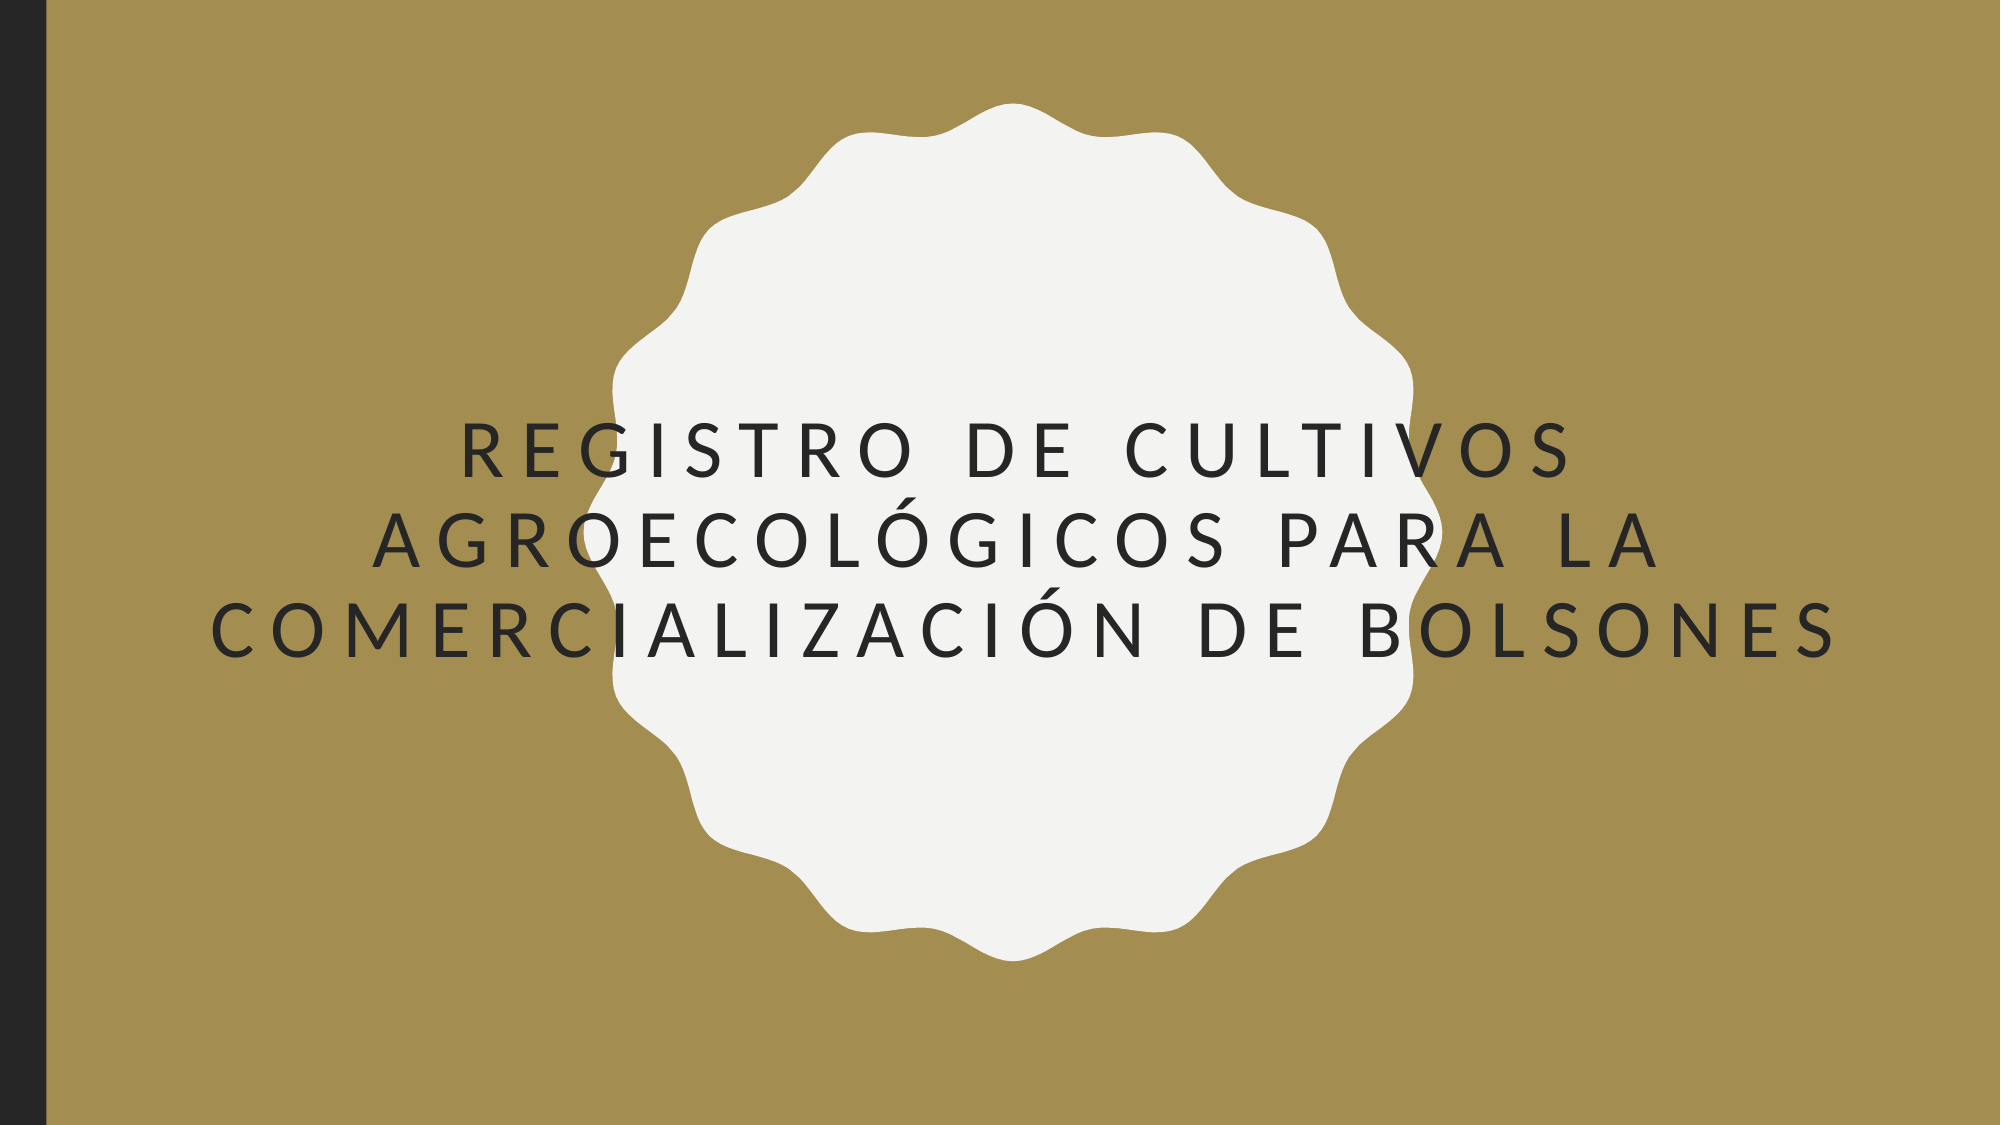

# Registro de cultivos agroecológicos para la comercialización de bolsones